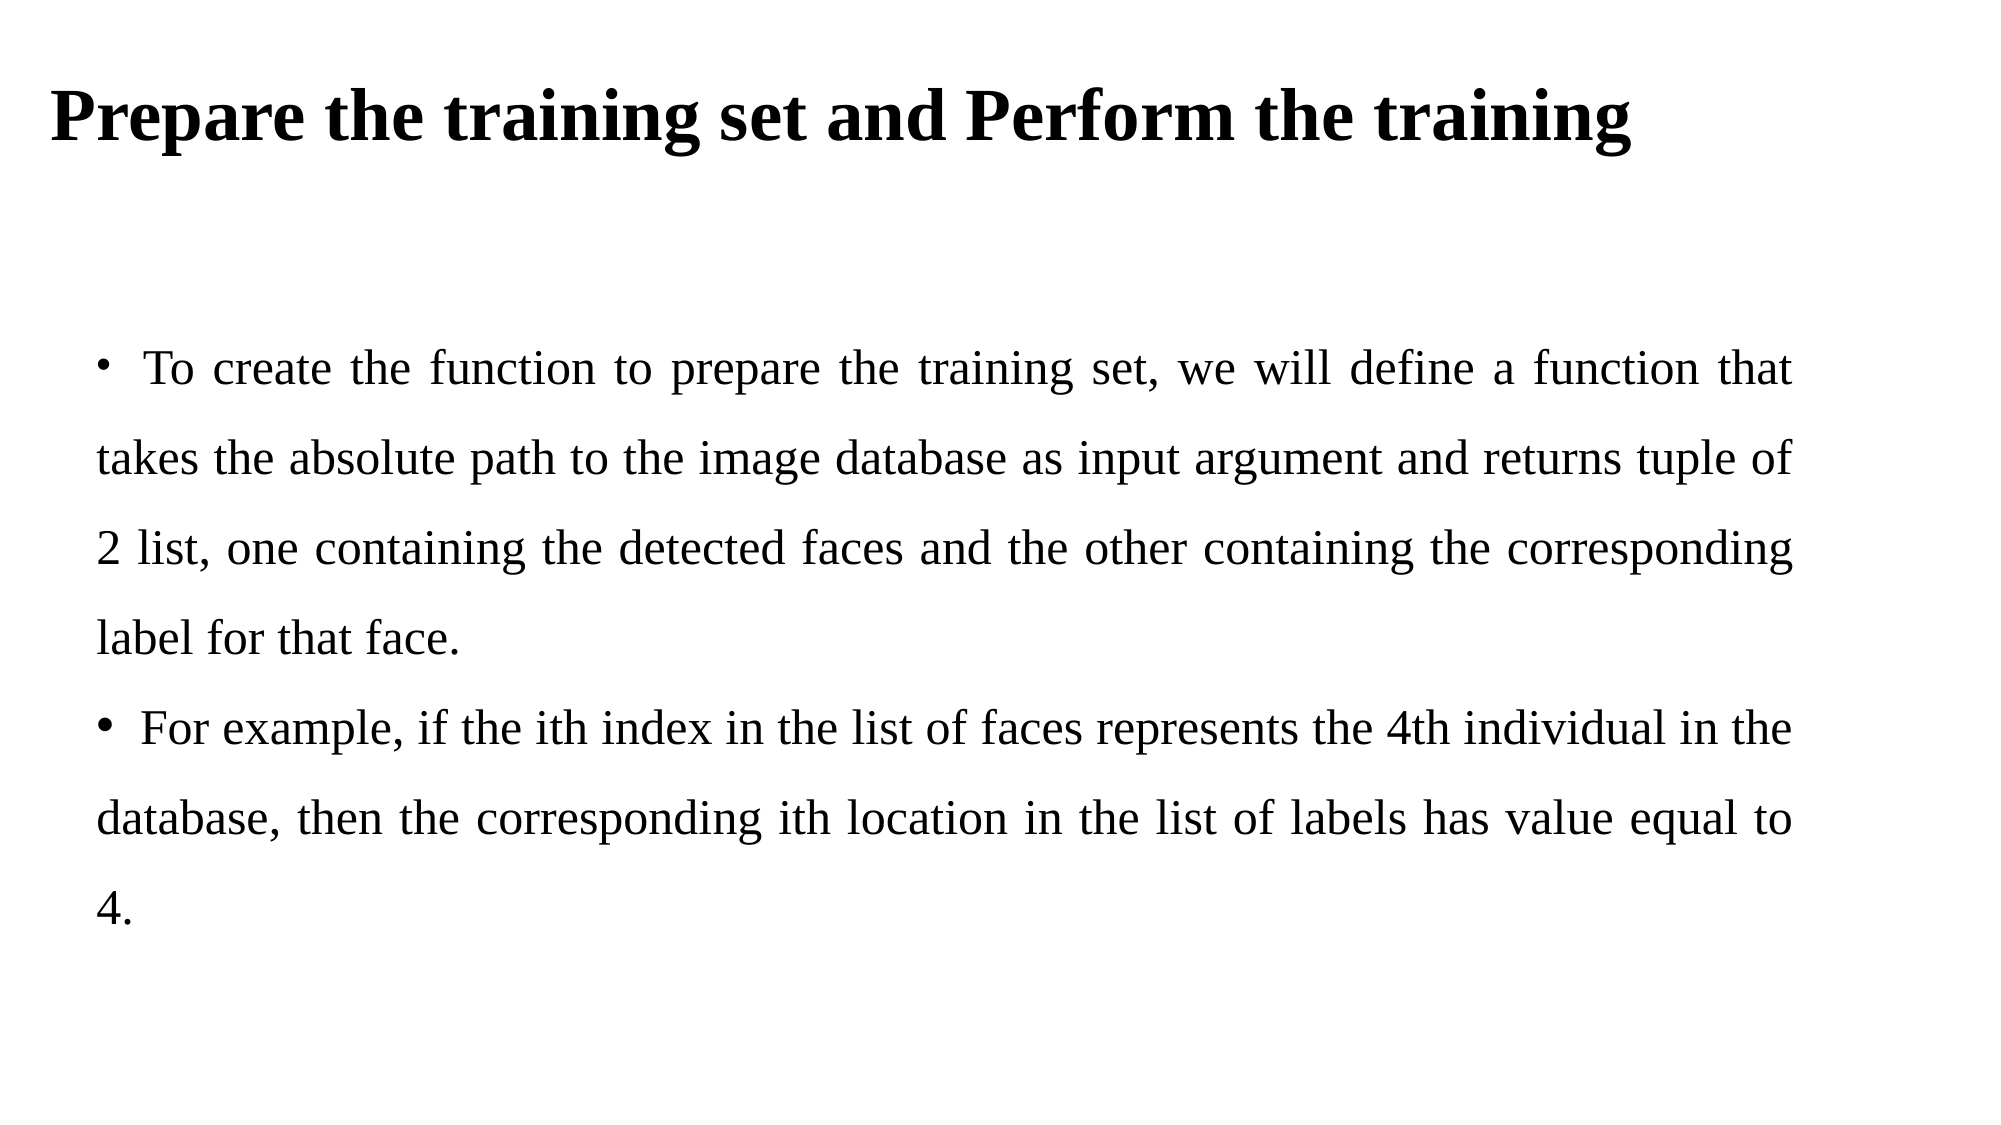

Prepare the training set and Perform the training

  To create the function to prepare the training set, we will define a function that takes the absolute path to the image database as input argument and returns tuple of 2 list, one containing the detected faces and the other containing the corresponding label for that face.
  For example, if the ith index in the list of faces represents the 4th individual in the database, then the corresponding ith location in the list of labels has value equal to 4.